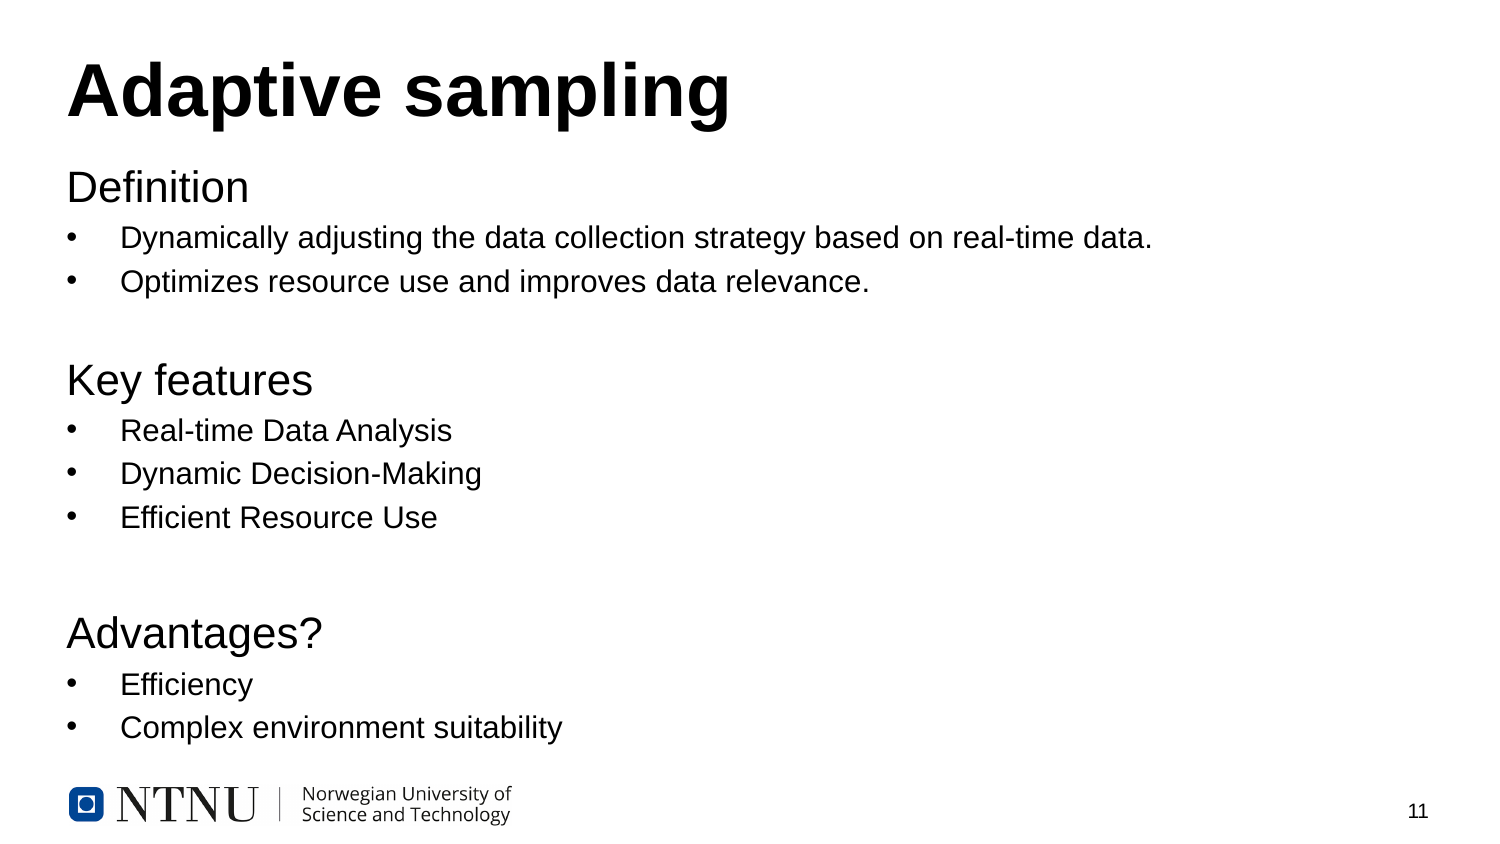

# Adaptive sampling
Definition
Dynamically adjusting the data collection strategy based on real-time data.
Optimizes resource use and improves data relevance.

Key features
Real-time Data Analysis
Dynamic Decision-Making
Efficient Resource Use

Advantages?
Efficiency
Complex environment suitability